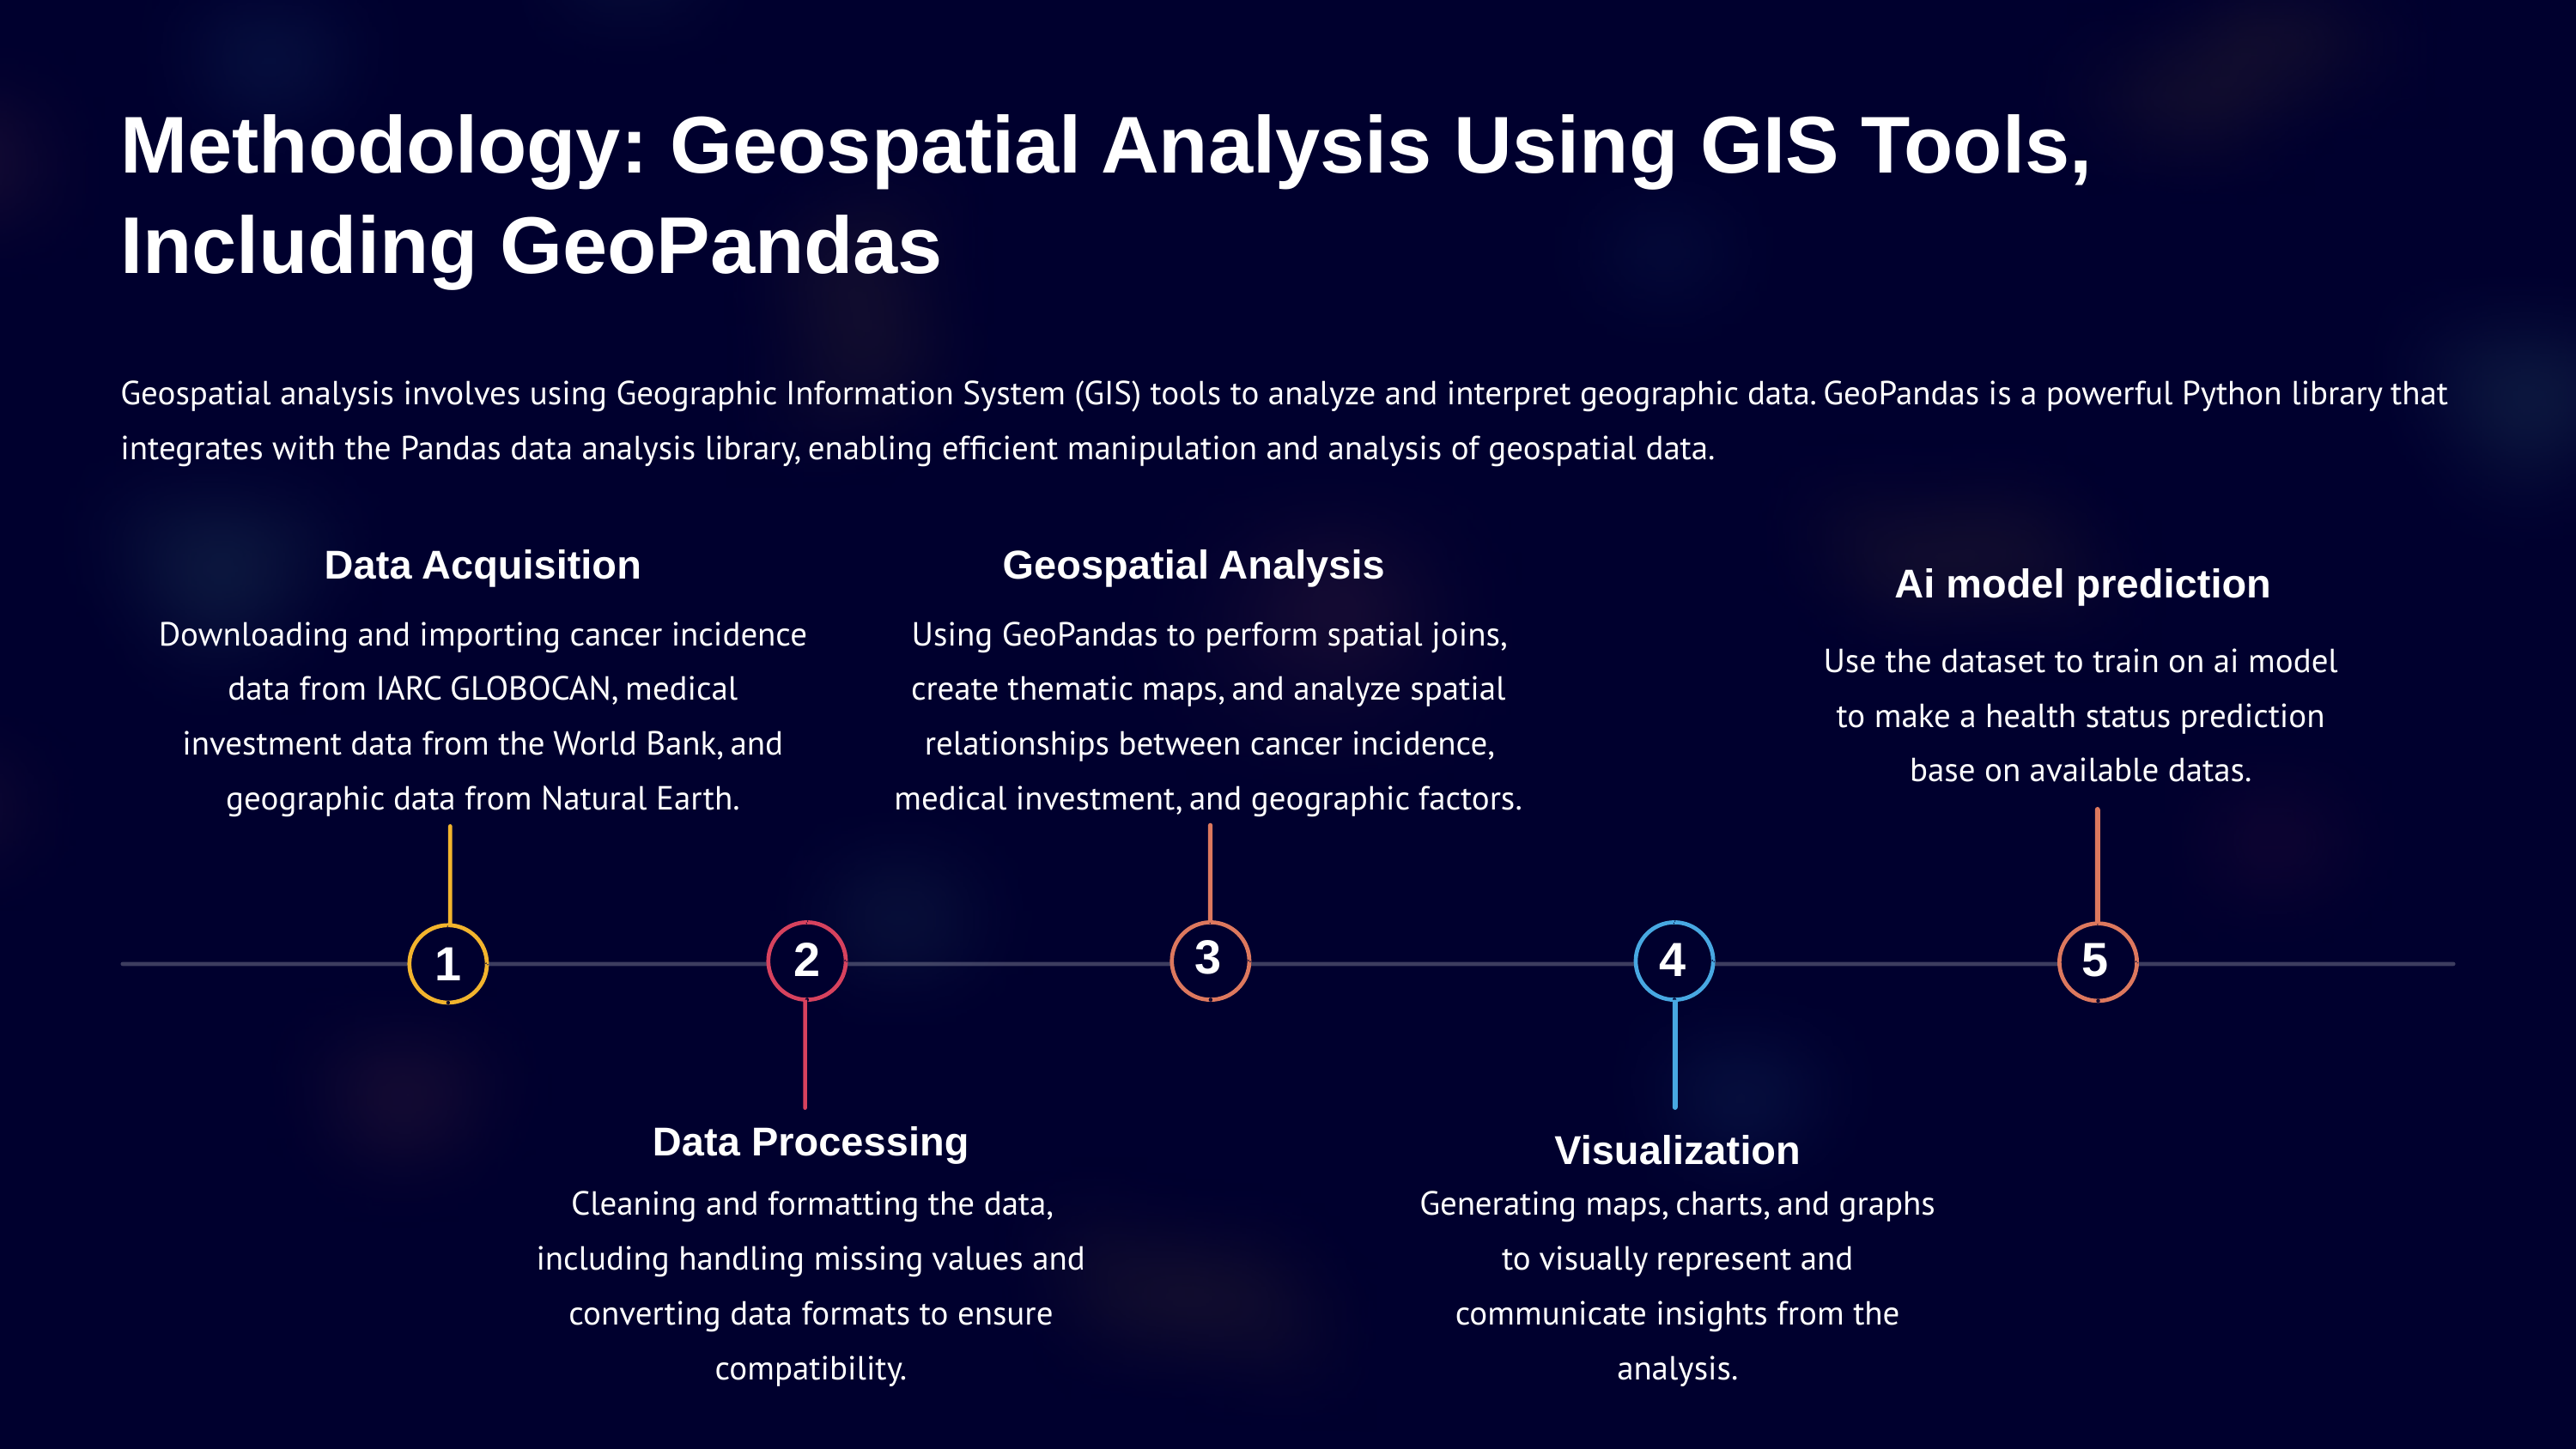

Methodology: Geospatial Analysis Using GIS Tools, Including GeoPandas
Geospatial analysis involves using Geographic Information System (GIS) tools to analyze and interpret geographic data. GeoPandas is a powerful Python library that integrates with the Pandas data analysis library, enabling efficient manipulation and analysis of geospatial data.
Data Acquisition
Geospatial Analysis
Ai model prediction
Downloading and importing cancer incidence data from IARC GLOBOCAN, medical investment data from the World Bank, and geographic data from Natural Earth.
Using GeoPandas to perform spatial joins, create thematic maps, and analyze spatial relationships between cancer incidence, medical investment, and geographic factors.
Use the dataset to train on ai model to make a health status prediction base on available datas.

3
2
4
5
1

Data Processing
Visualization
Cleaning and formatting the data, including handling missing values and converting data formats to ensure compatibility.
Generating maps, charts, and graphs to visually represent and communicate insights from the analysis.